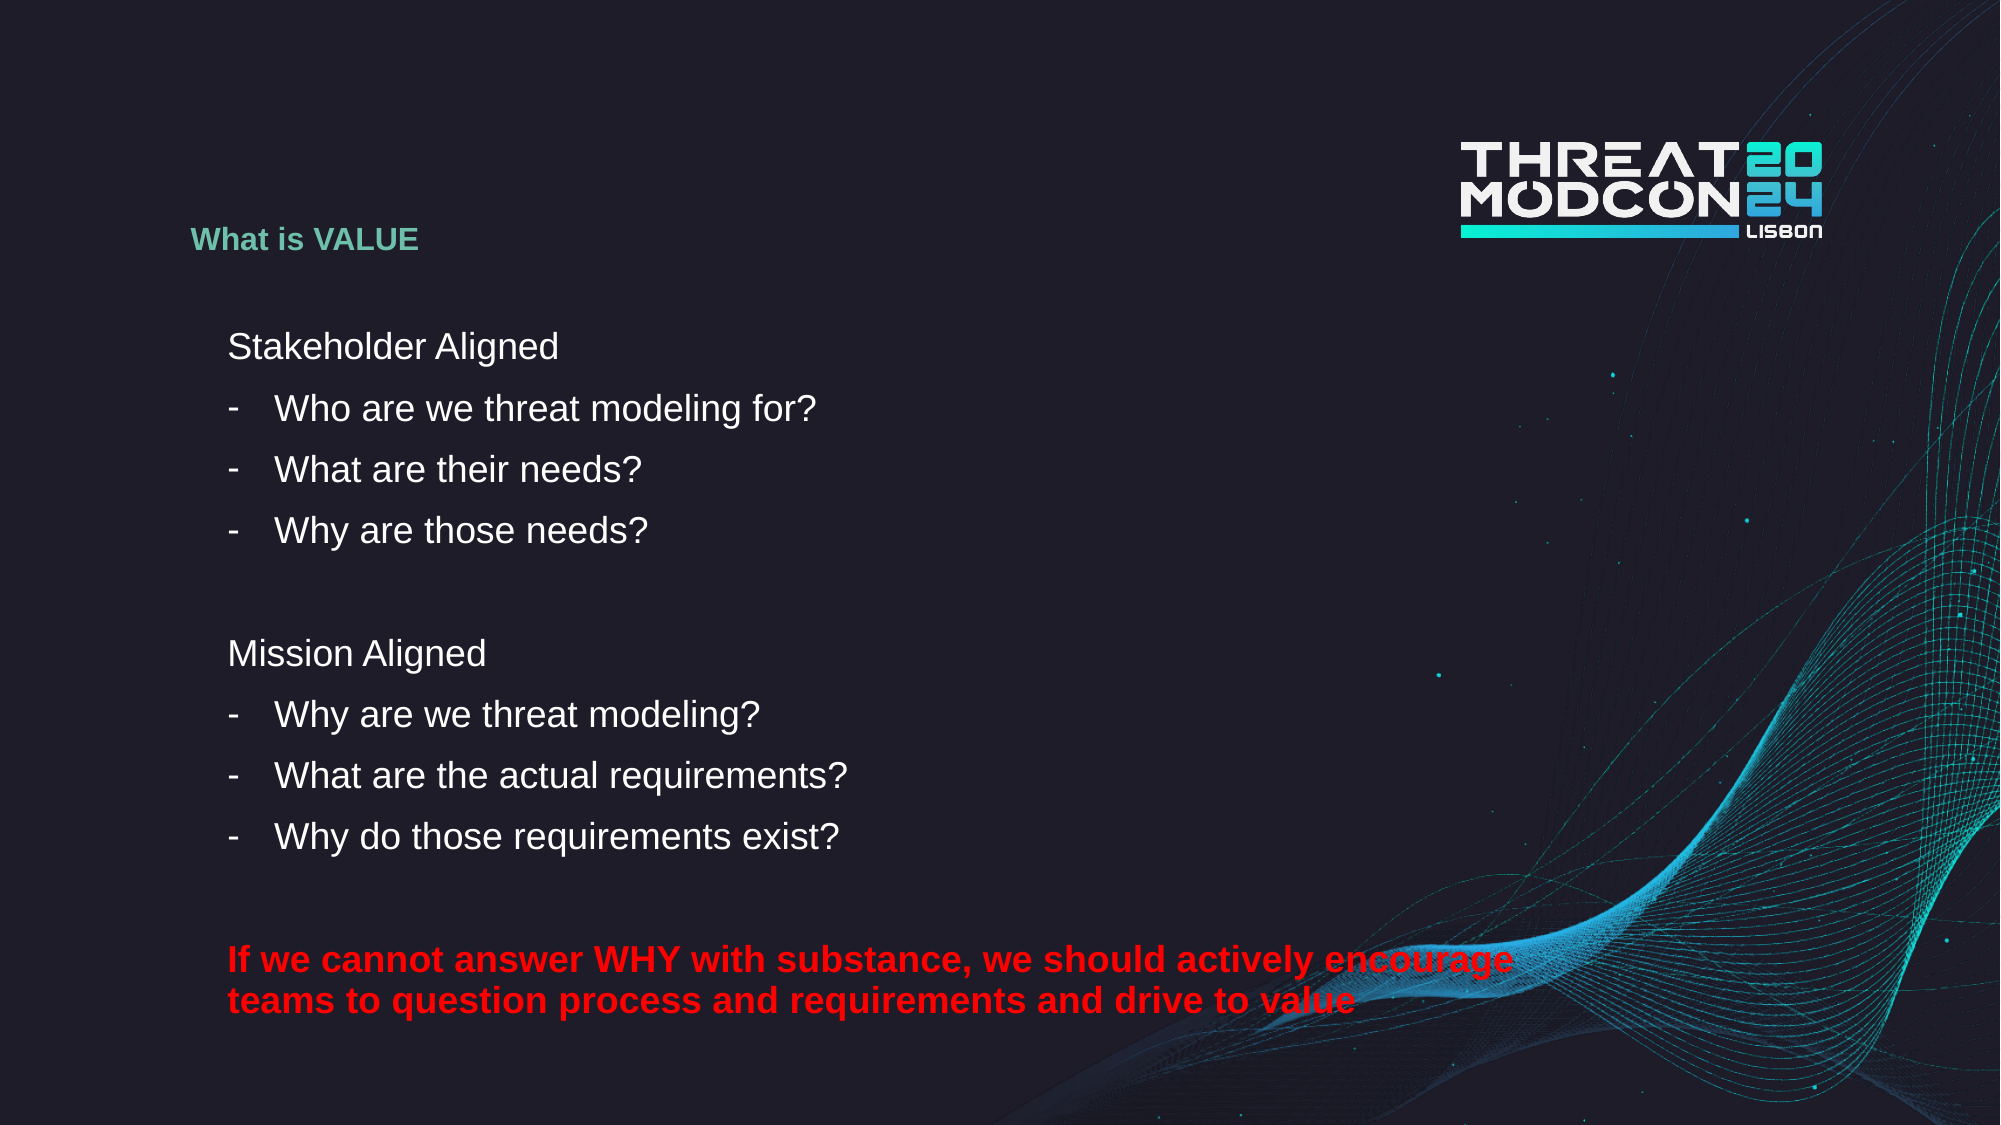

# What is VALUE
Stakeholder Aligned
Who are we threat modeling for?
What are their needs?
Why are those needs?

Mission Aligned
Why are we threat modeling?
What are the actual requirements?
Why do those requirements exist?

If we cannot answer WHY with substance, we should actively encourage teams to question process and requirements and drive to value